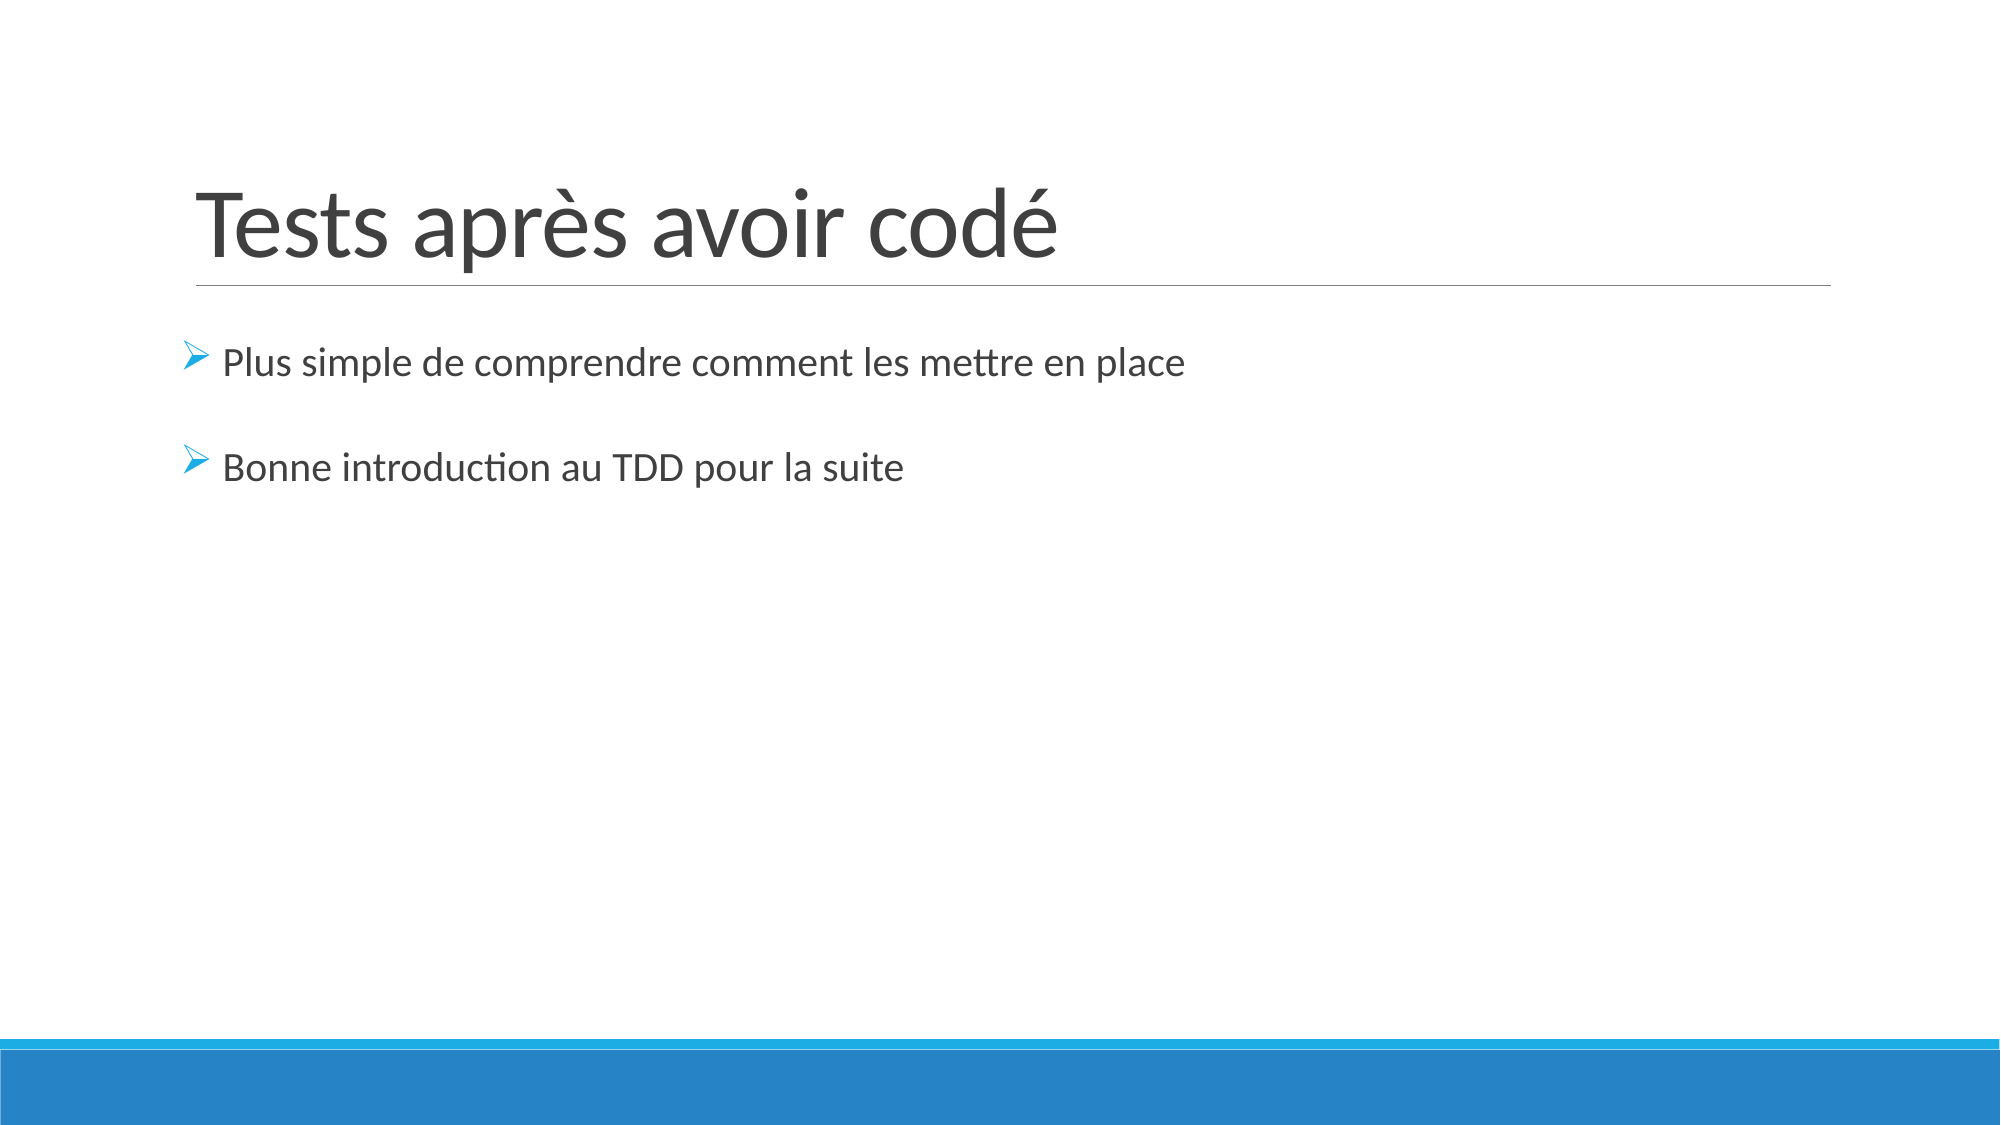

# Tests après avoir codé
 Plus simple de comprendre comment les mettre en place
 Bonne introduction au TDD pour la suite